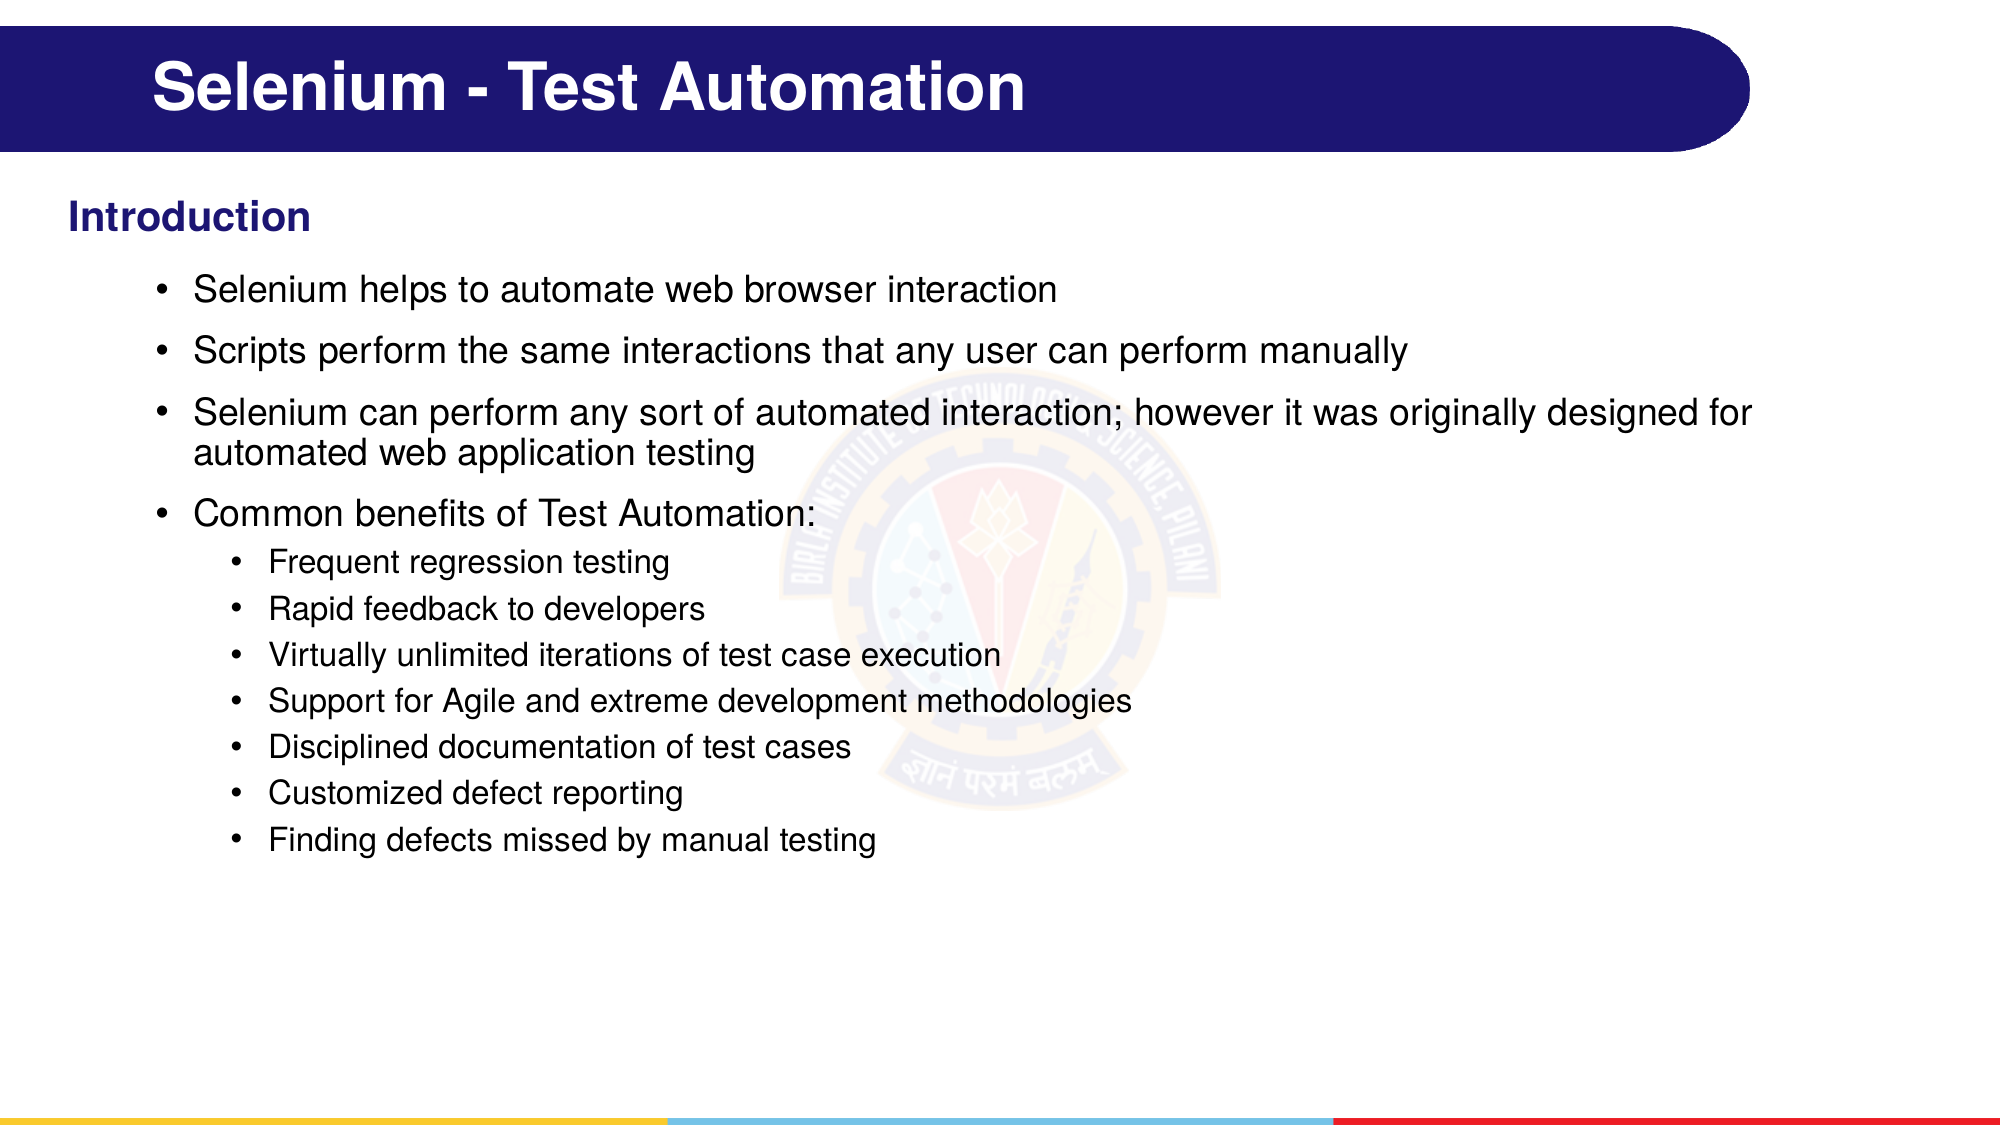

# Selenium - Test Automation
Introduction
Selenium helps to automate web browser interaction
Scripts perform the same interactions that any user can perform manually
Selenium can perform any sort of automated interaction; however it was originally designed for automated web application testing
Common benefits of Test Automation:
Frequent regression testing
Rapid feedback to developers
Virtually unlimited iterations of test case execution
Support for Agile and extreme development methodologies
Disciplined documentation of test cases
Customized defect reporting
Finding defects missed by manual testing